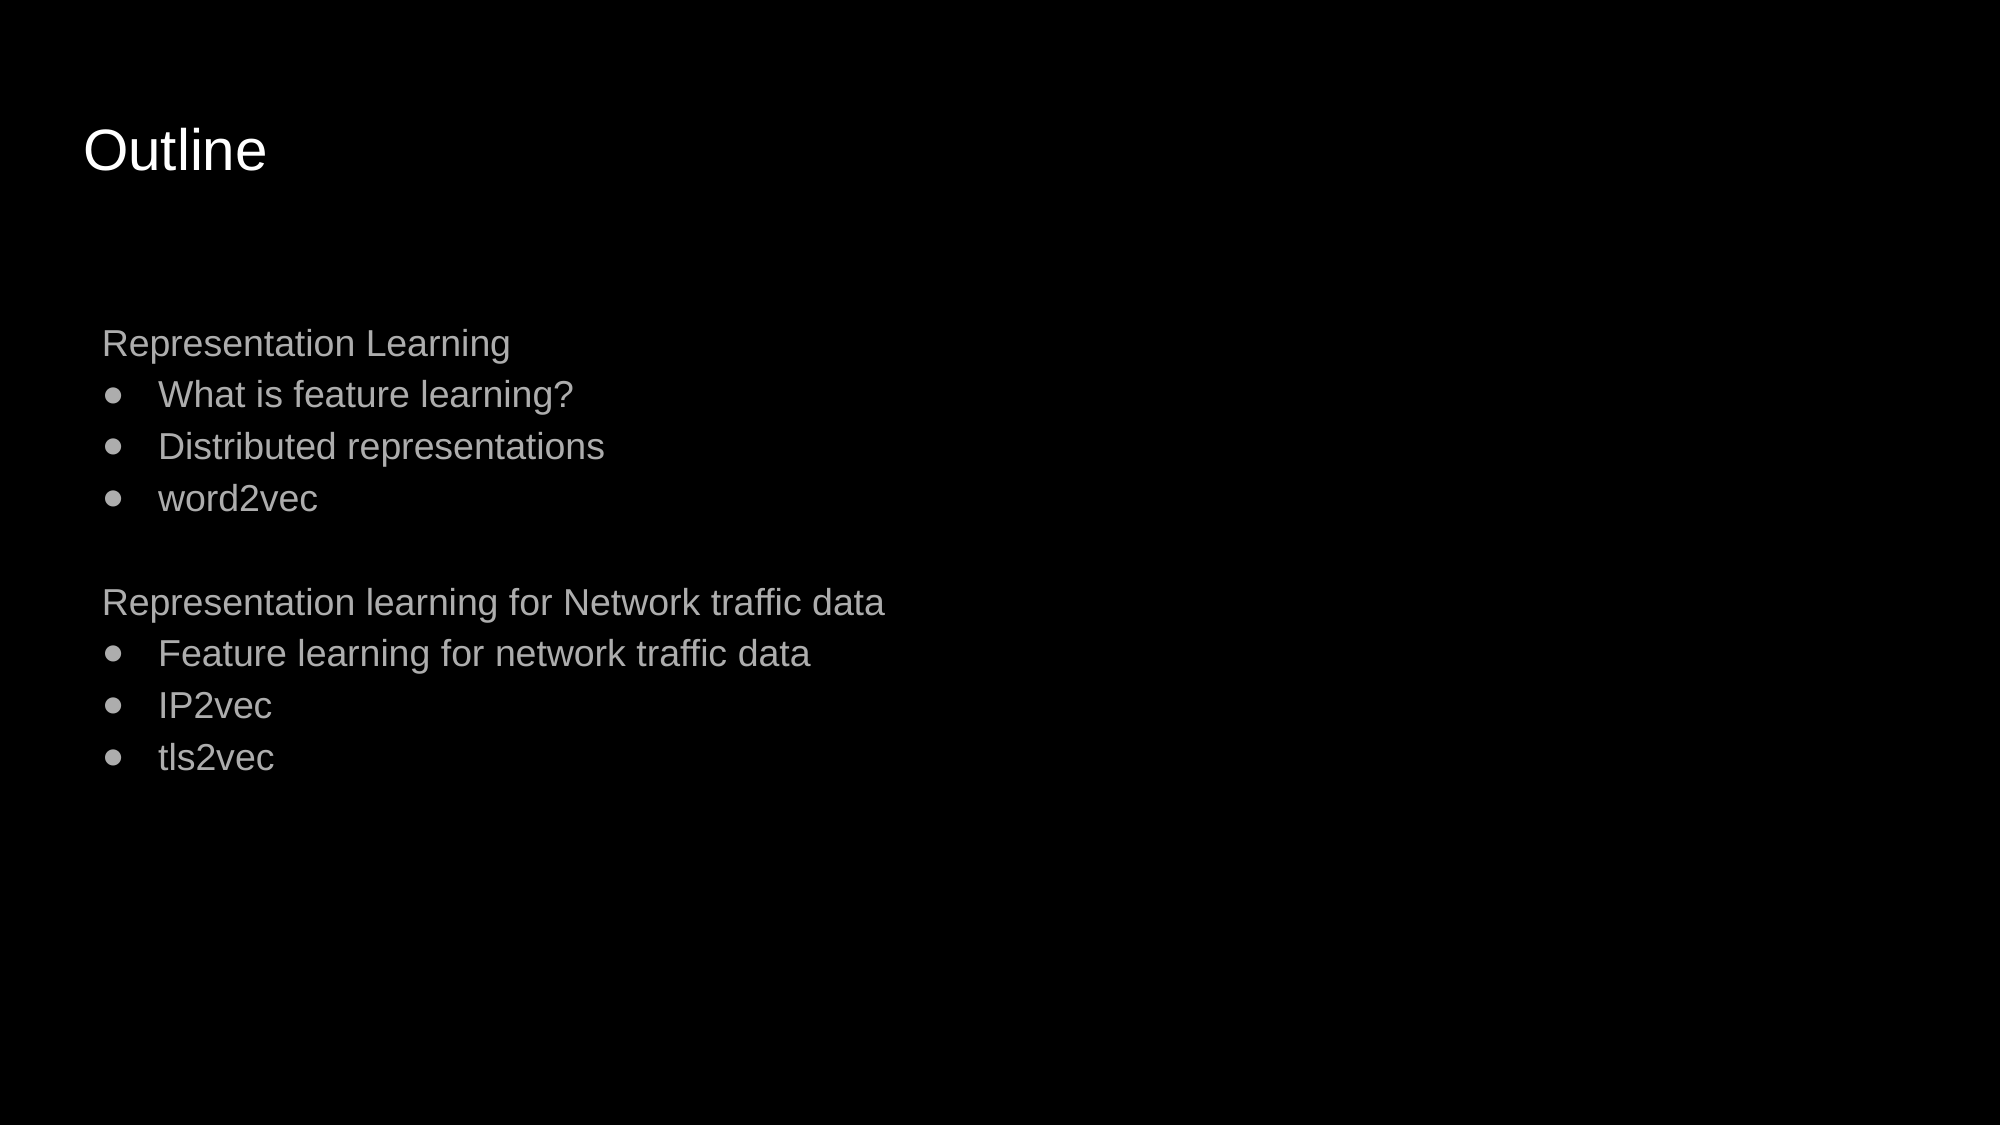

# Outline

Representation Learning
What is feature learning?
Distributed representations
word2vec

Representation learning for Network traffic data
Feature learning for network traffic data
IP2vec
tls2vec

45